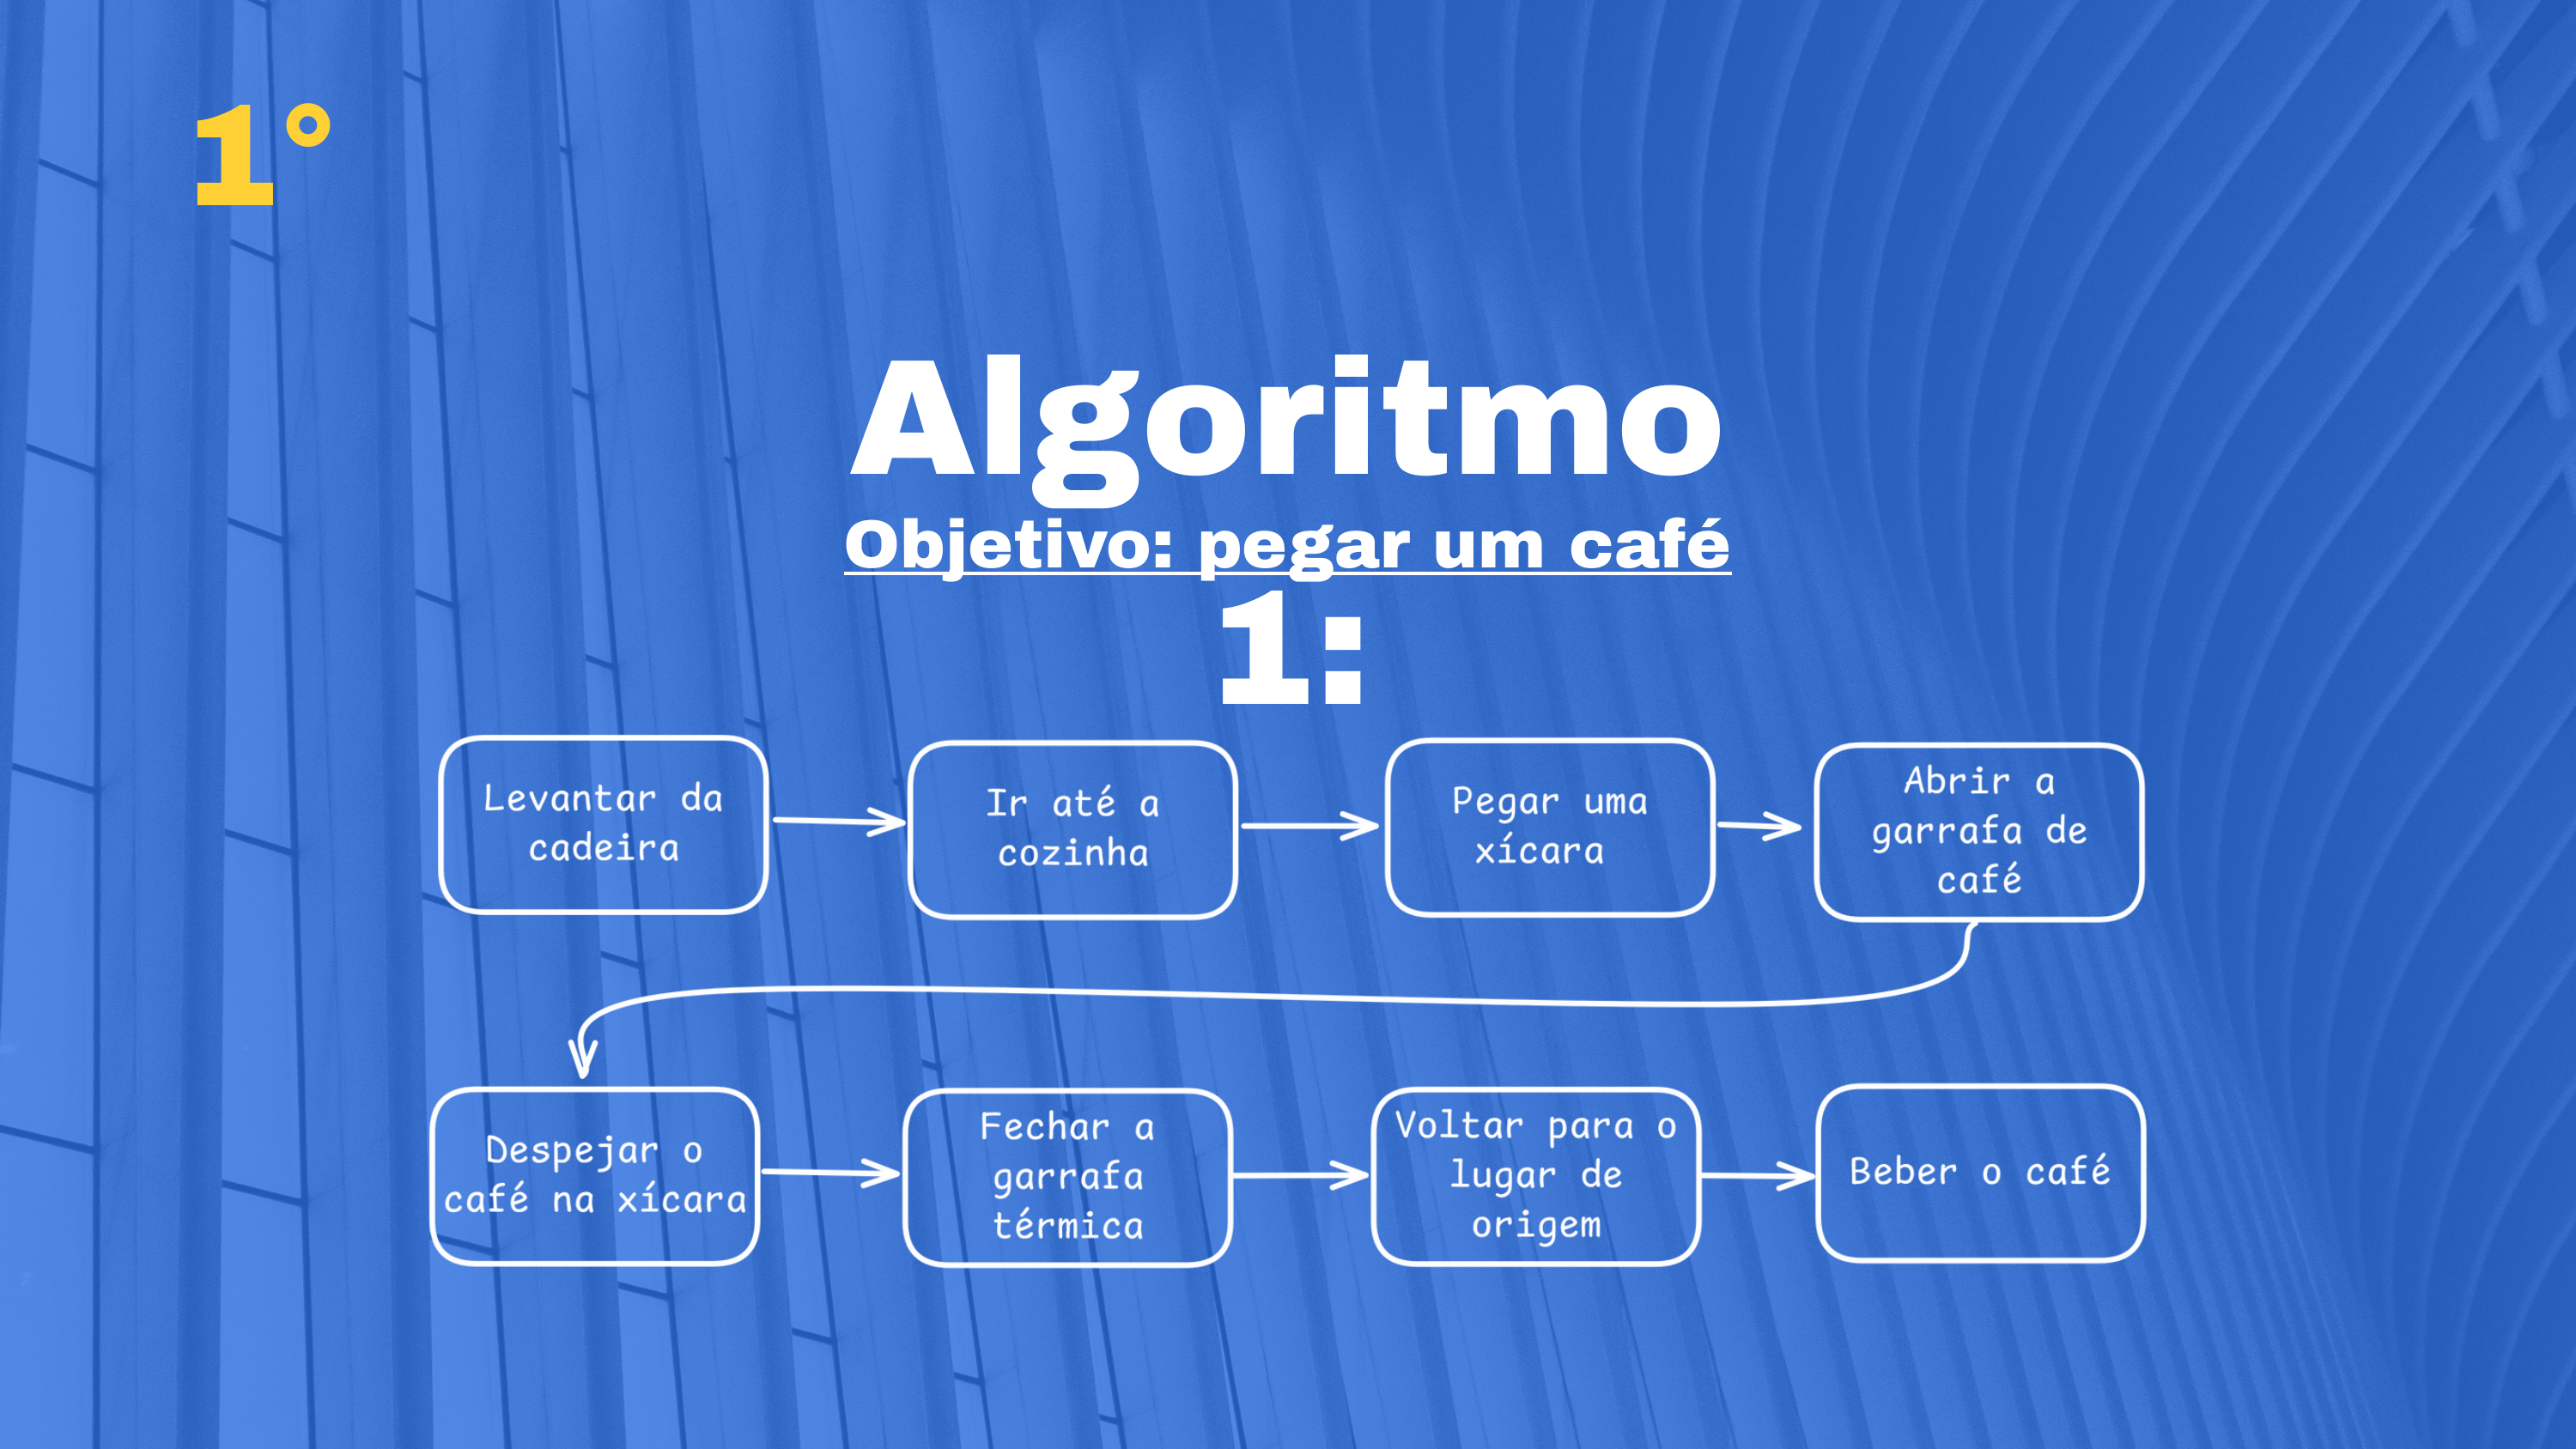

1°
Algoritmo 1:
Objetivo: pegar um café